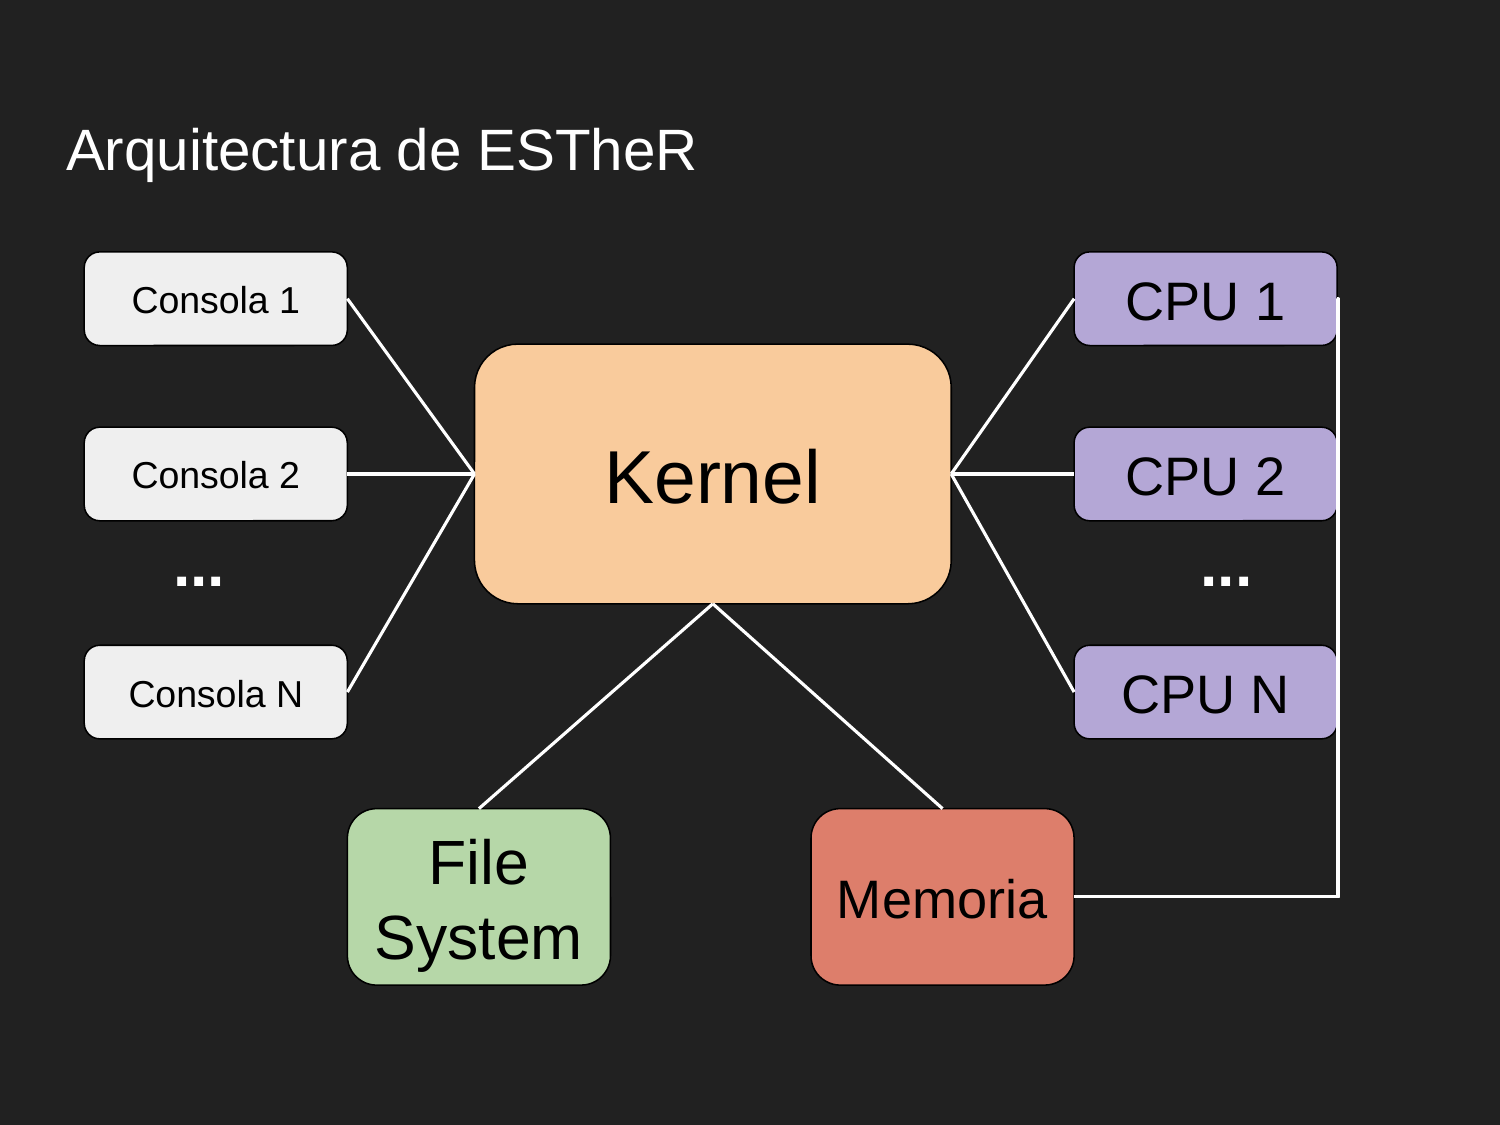

# Arquitectura de ESTheR
Consola 1
CPU 1
Kernel
Consola 2
CPU 2
...
...
Consola N
CPU N
File System
Memoria